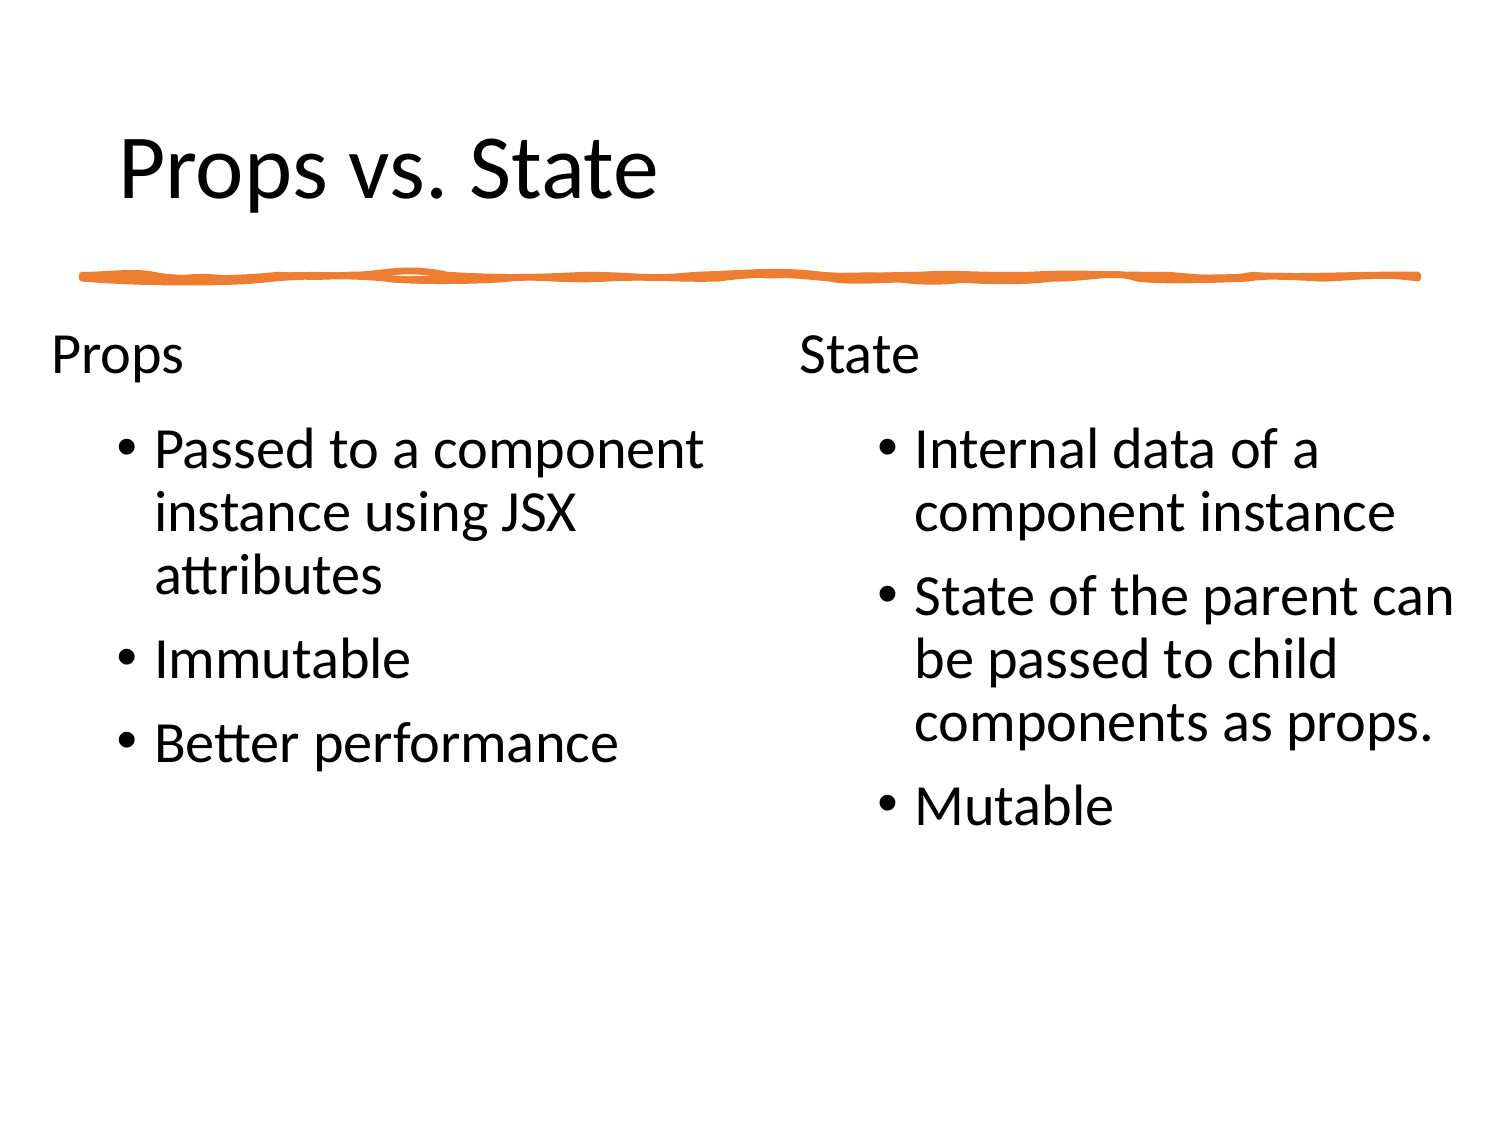

# Props vs. State
Props
State
Passed to a component instance using JSX attributes
Immutable
Better performance

Internal data of a component instance
State of the parent can be passed to child components as props.
Mutable